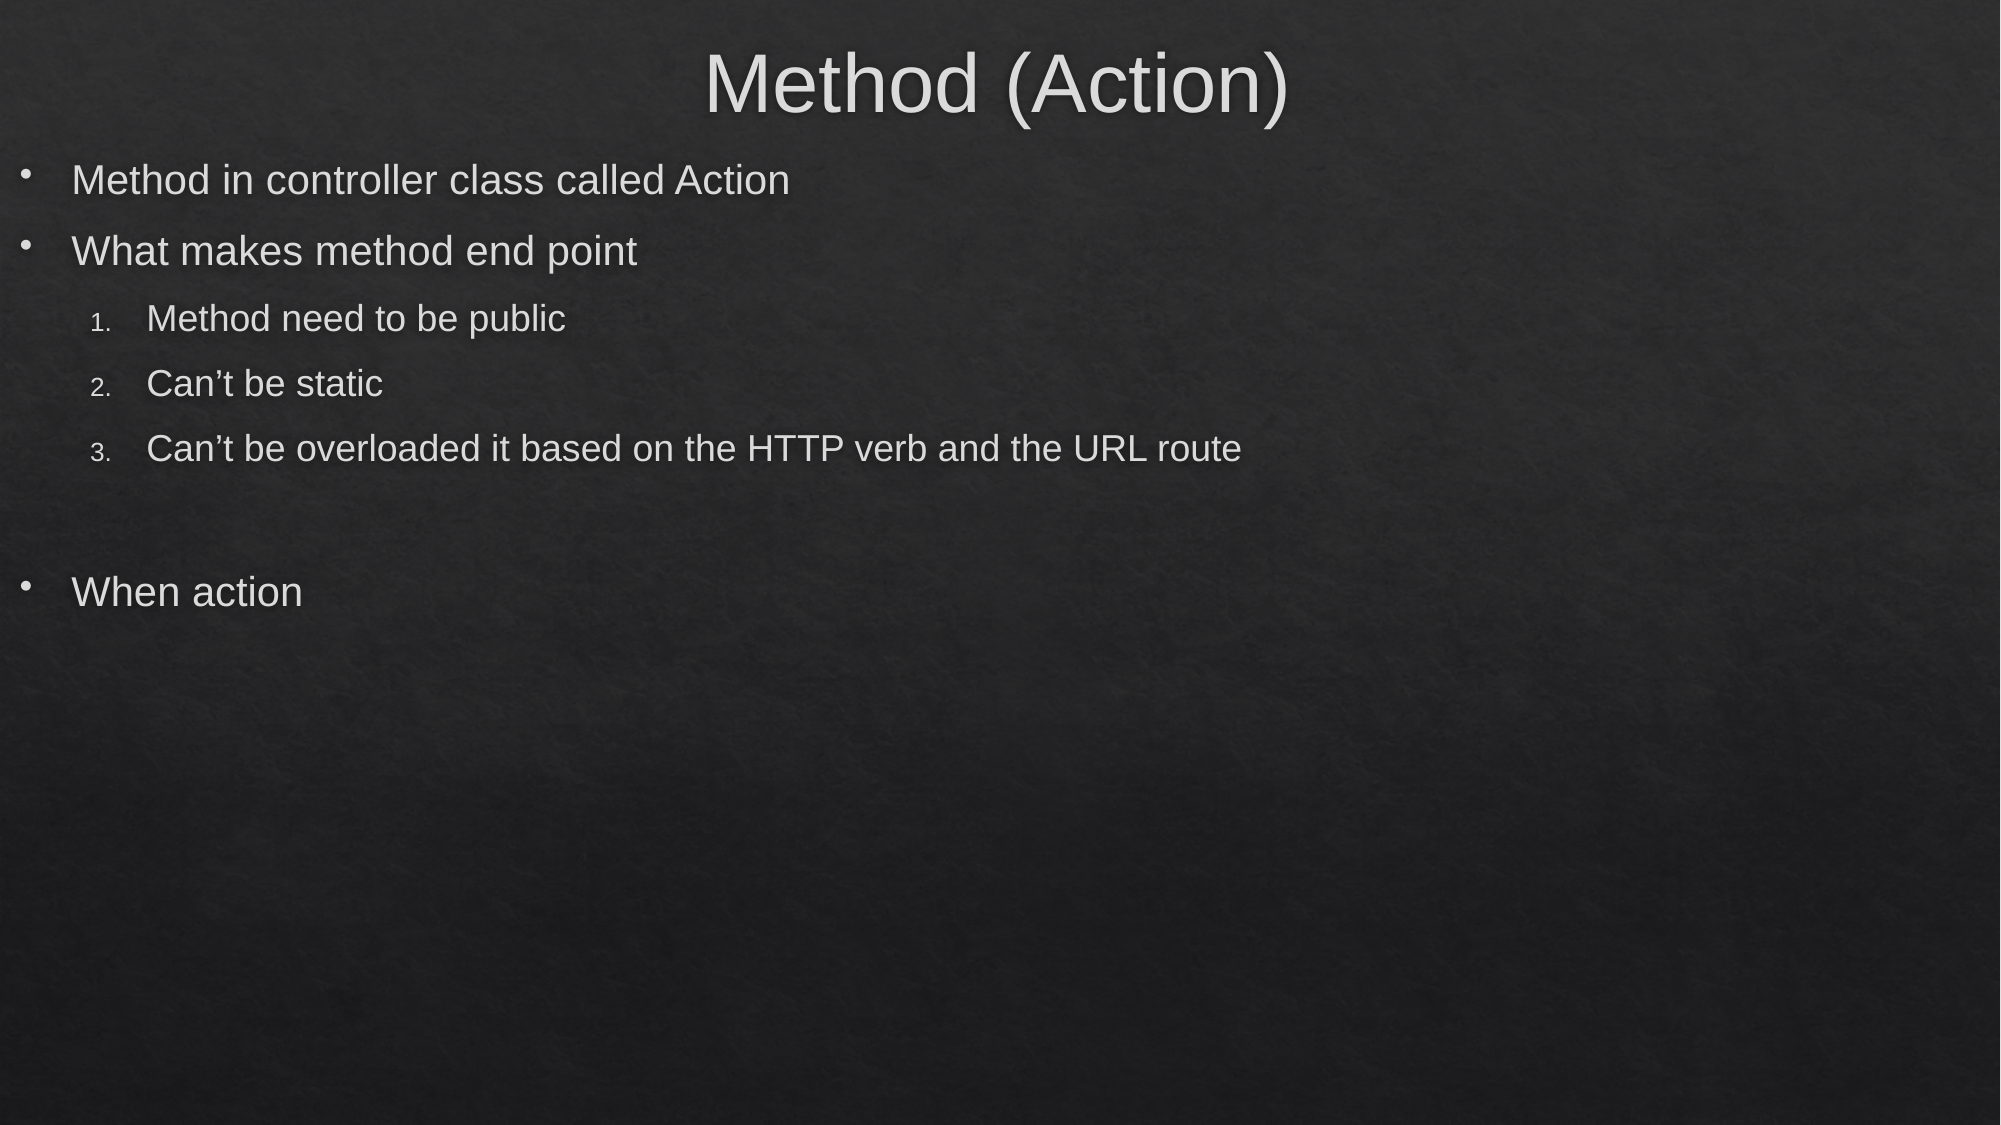

# Method (Action)
Method in controller class called Action
What makes method end point
Method need to be public
Can’t be static
Can’t be overloaded it based on the HTTP verb and the URL route

When action